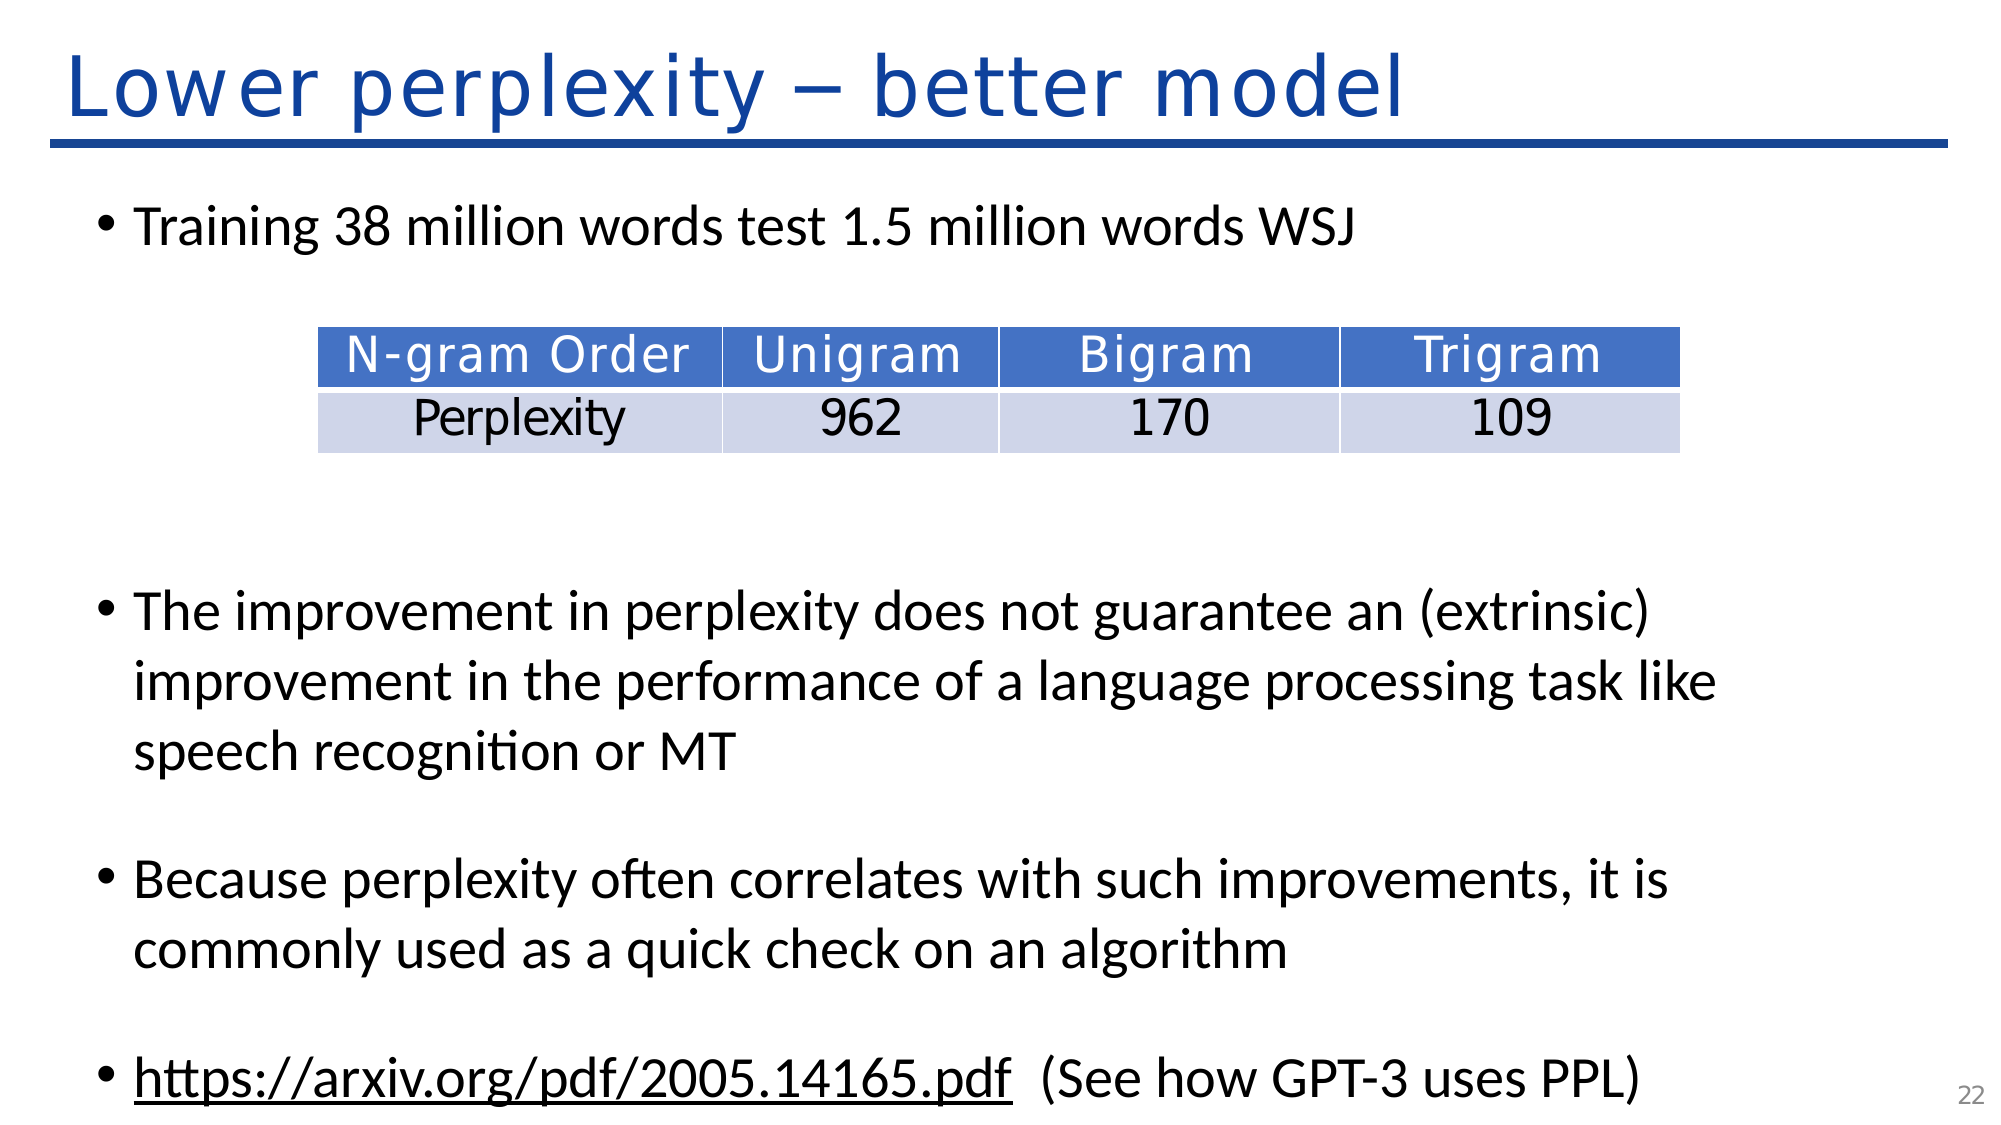

# Lower perplexity – better model
Training 38 million words test 1.5 million words WSJ

The improvement in perplexity does not guarantee an (extrinsic) improvement in the performance of a language processing task like speech recognition or MT
Because perplexity often correlates with such improvements, it is commonly used as a quick check on an algorithm
https://arxiv.org/pdf/2005.14165.pdf  (See how GPT-3 uses PPL)

| N-gram Order | Unigram | Bigram | Trigram |
| --- | --- | --- | --- |
| Perplexity | 962 | 170 | 109 |
22